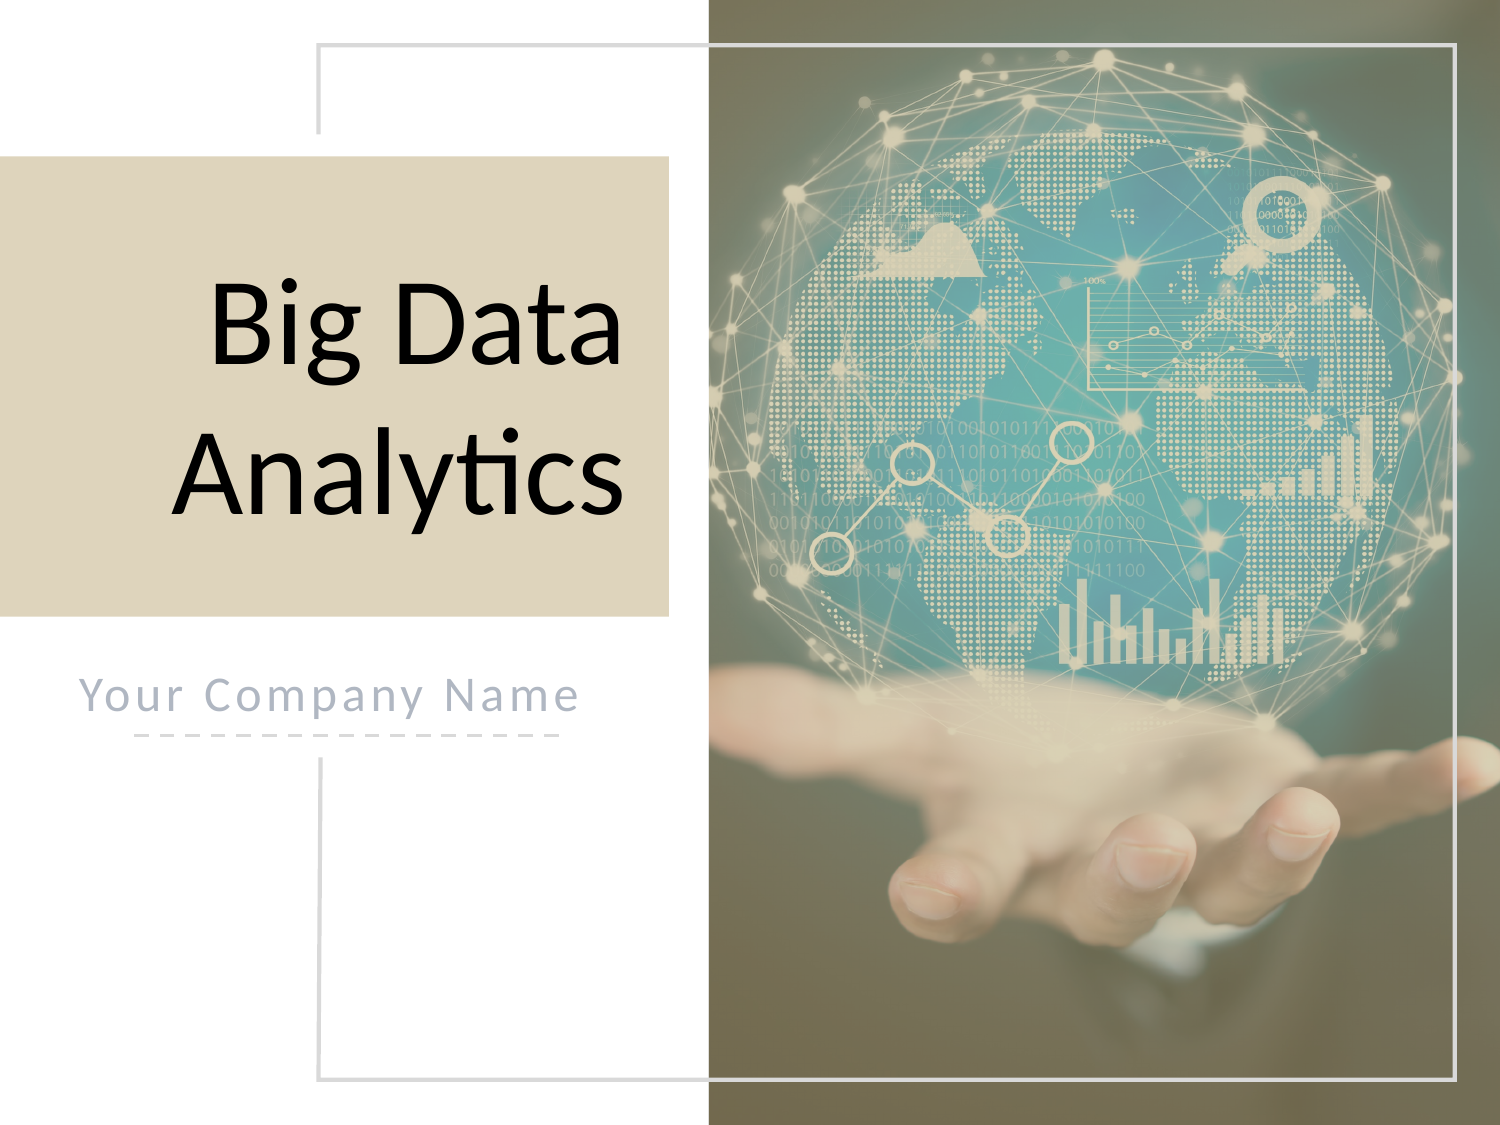

# Big Data Analytics
Your Company Name